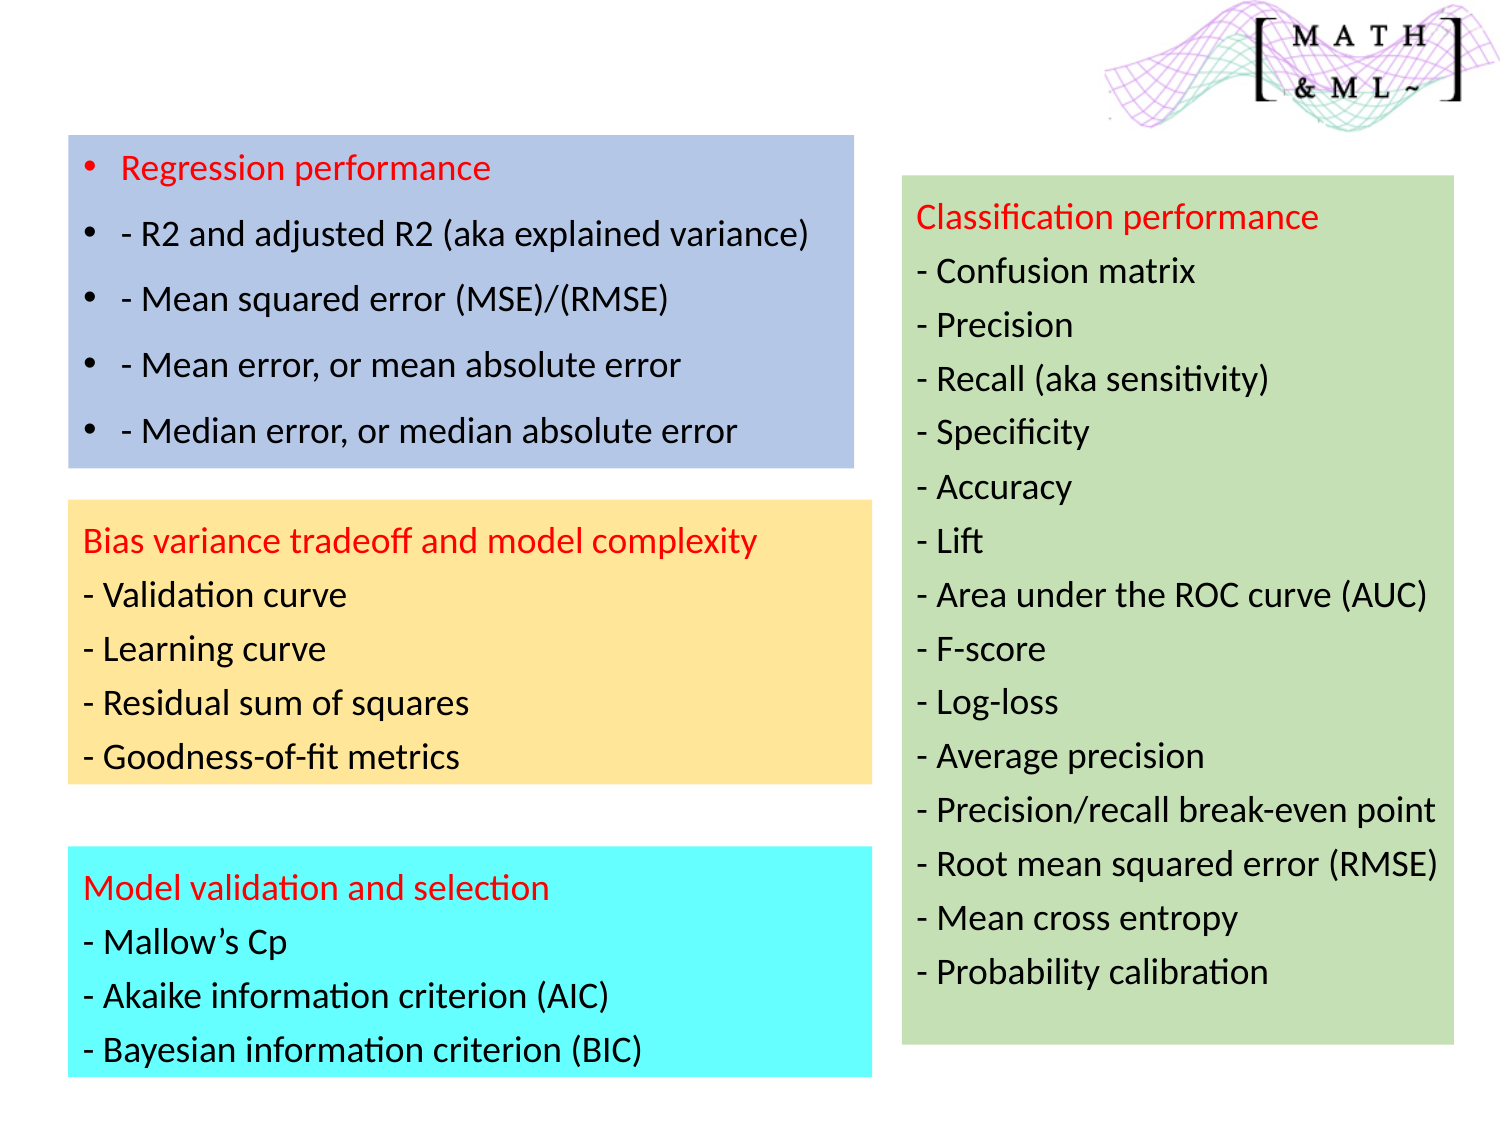

Regression performance
- R2 and adjusted R2 (aka explained variance)
- Mean squared error (MSE)/(RMSE)
- Mean error, or mean absolute error
- Median error, or median absolute error
Classification performance
- Confusion matrix
- Precision
- Recall (aka sensitivity)
- Specificity
- Accuracy
- Lift
- Area under the ROC curve (AUC)
- F-score
- Log-loss
- Average precision
- Precision/recall break-even point
- Root mean squared error (RMSE)
- Mean cross entropy
- Probability calibration

Bias variance tradeoff and model complexity
- Validation curve
- Learning curve
- Residual sum of squares
- Goodness-of-fit metrics
Model validation and selection
- Mallow’s Cp
- Akaike information criterion (AIC)
- Bayesian information criterion (BIC)